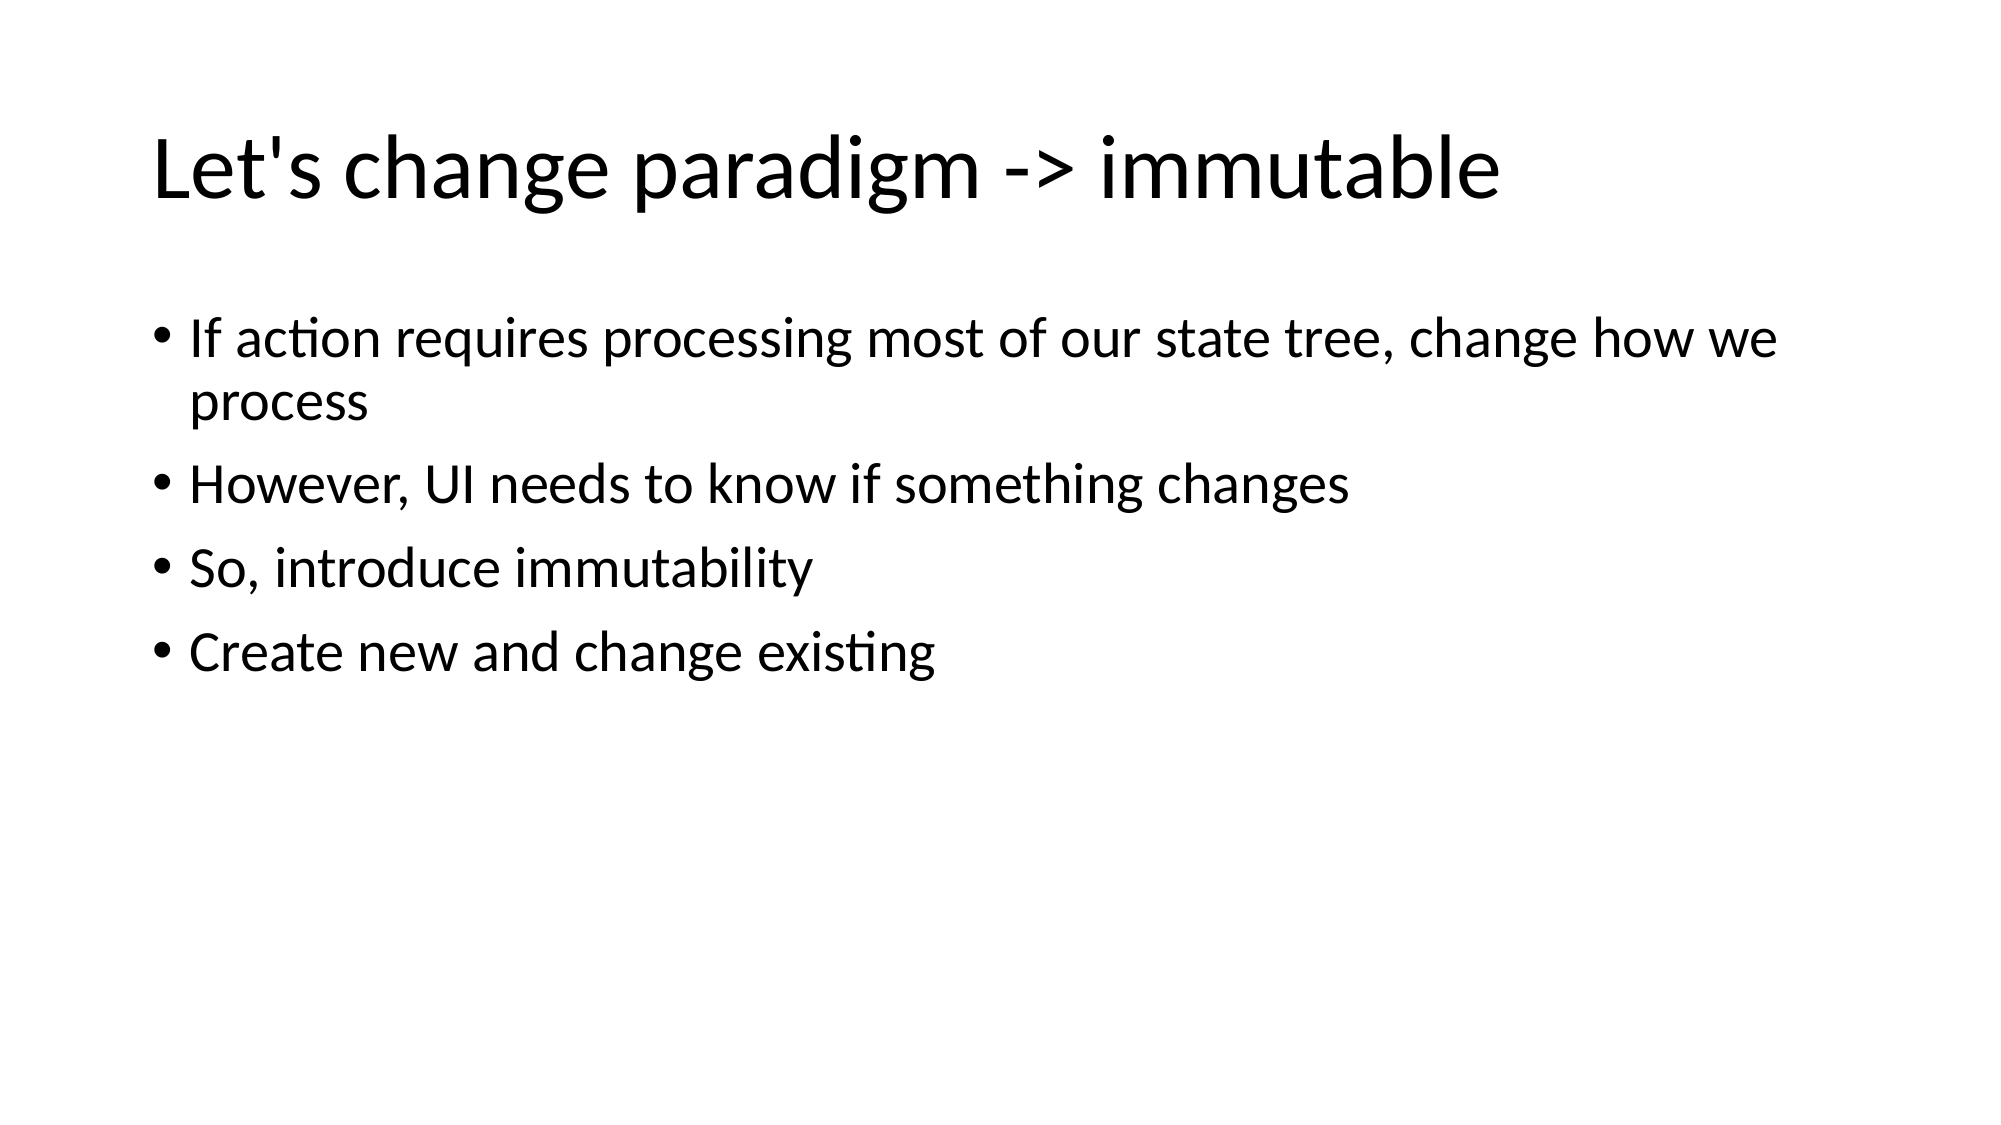

# Let's change paradigm -> immutable
If action requires processing most of our state tree, change how we process
However, UI needs to know if something changes
So, introduce immutability
Create new and change existing